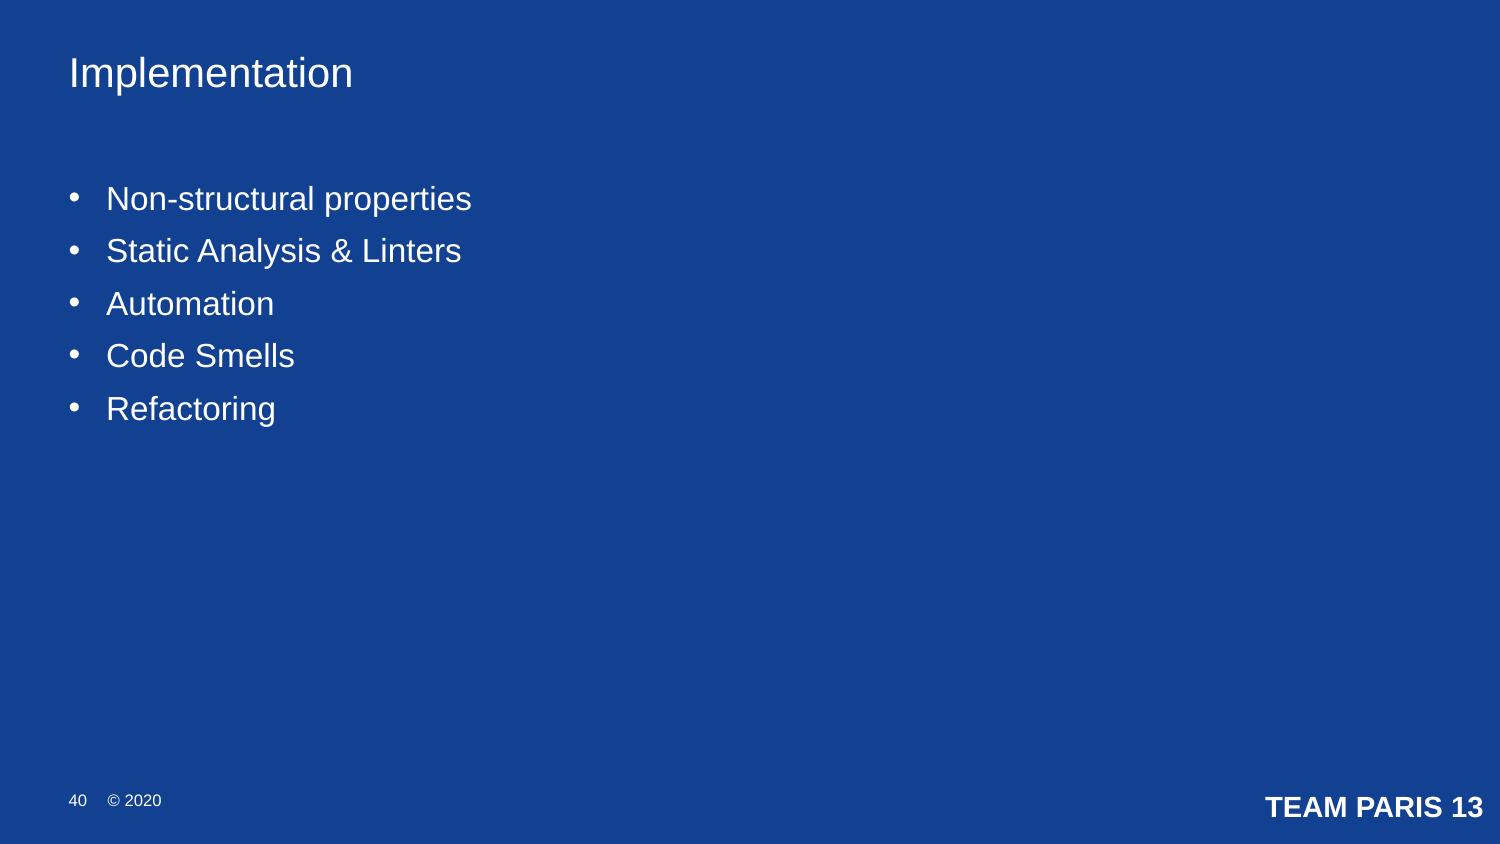

Implementation

Non-structural properties
Static Analysis & Linters
Automation
Code Smells
Refactoring
Internal use